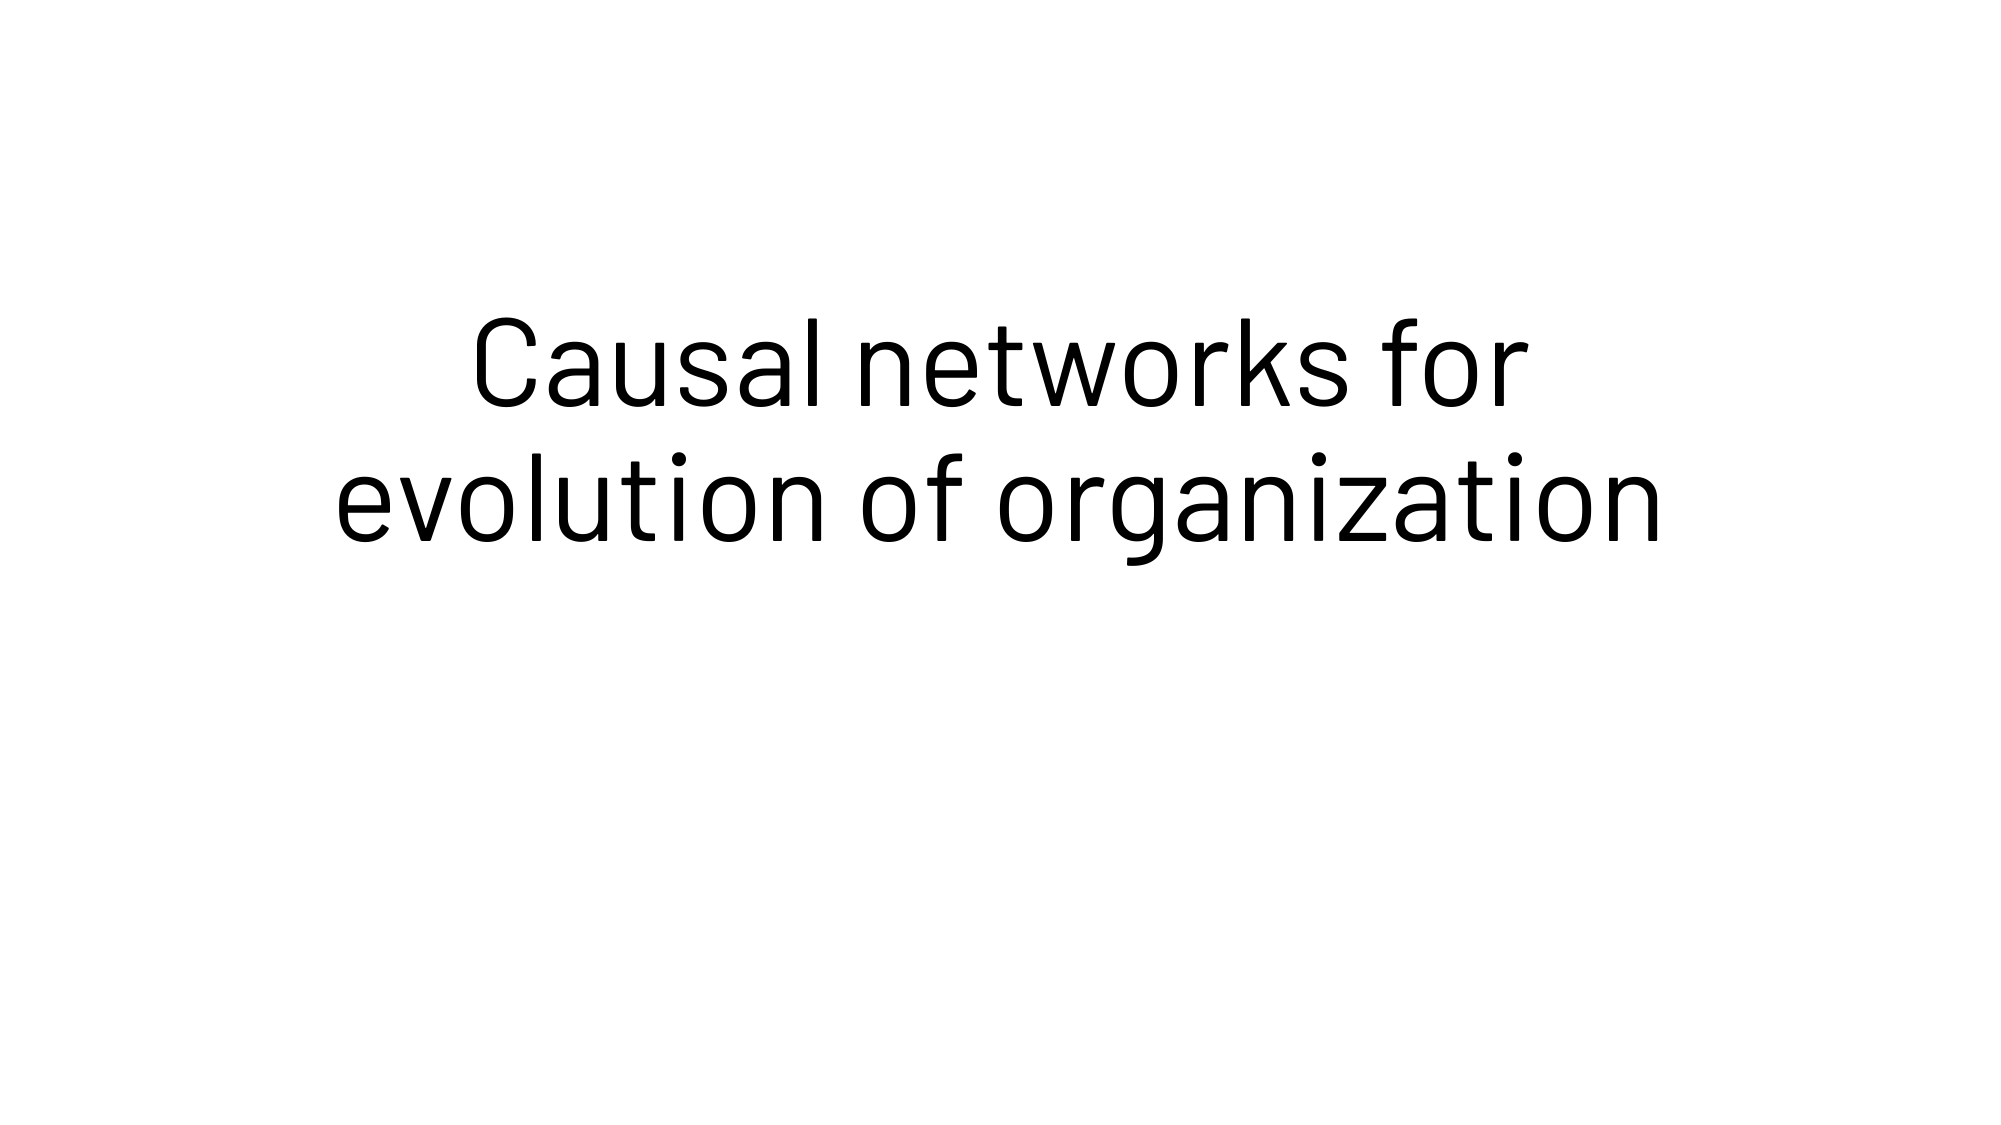

# Causal networks for evolution of organization